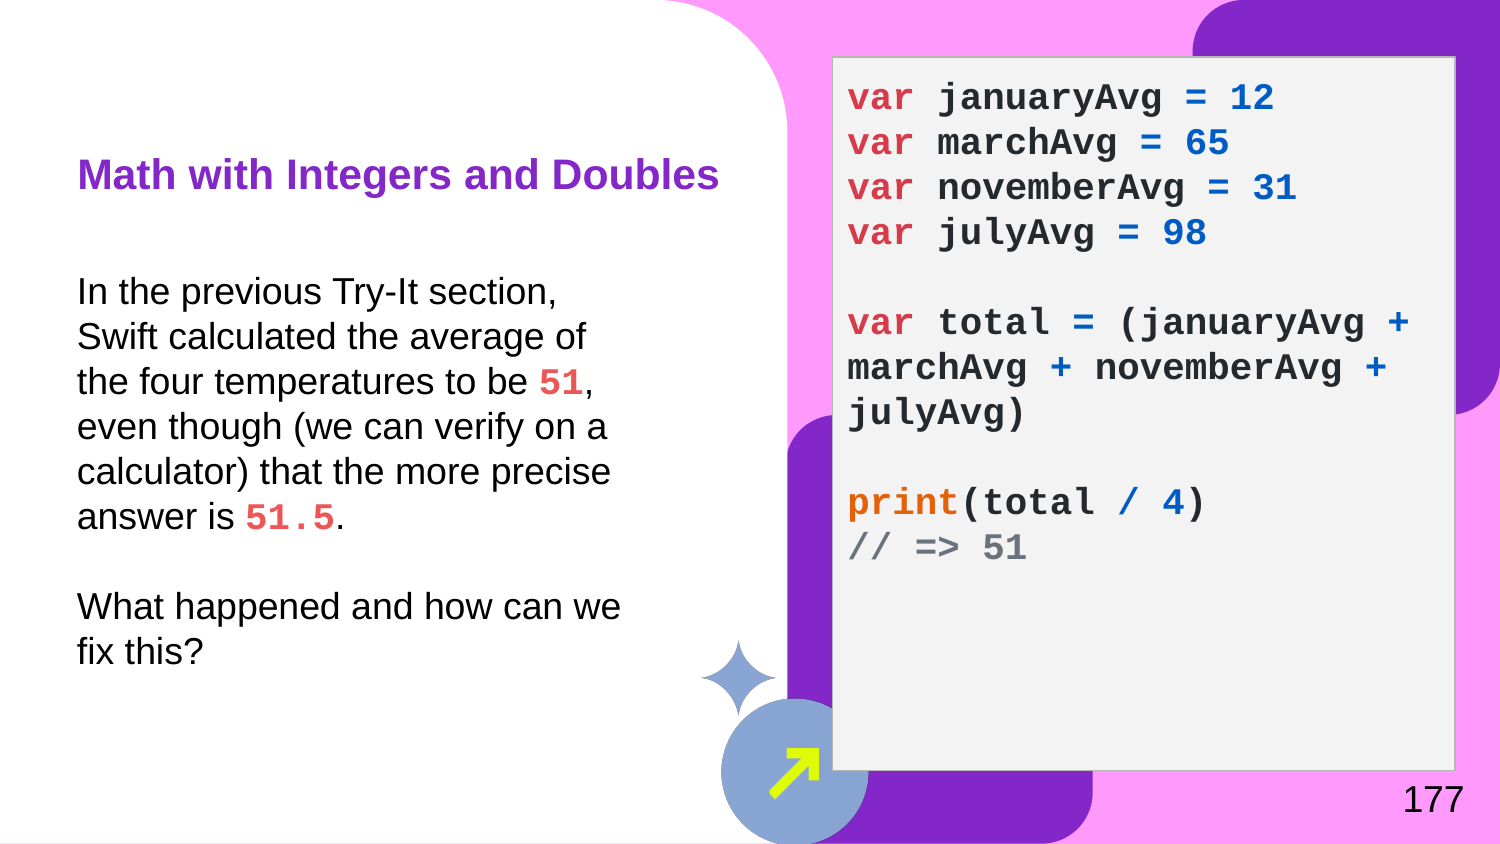

var januaryAvg = 12
var marchAvg = 65
var novemberAvg = 31
var julyAvg = 98

var total = (januaryAvg + marchAvg + novemberAvg + julyAvg)

print(total / 4)
// => 51
# Math with Integers and Doubles
In the previous Try-It section, Swift calculated the average of the four temperatures to be 51, even though (we can verify on a calculator) that the more precise answer is 51.5.

What happened and how can we fix this?